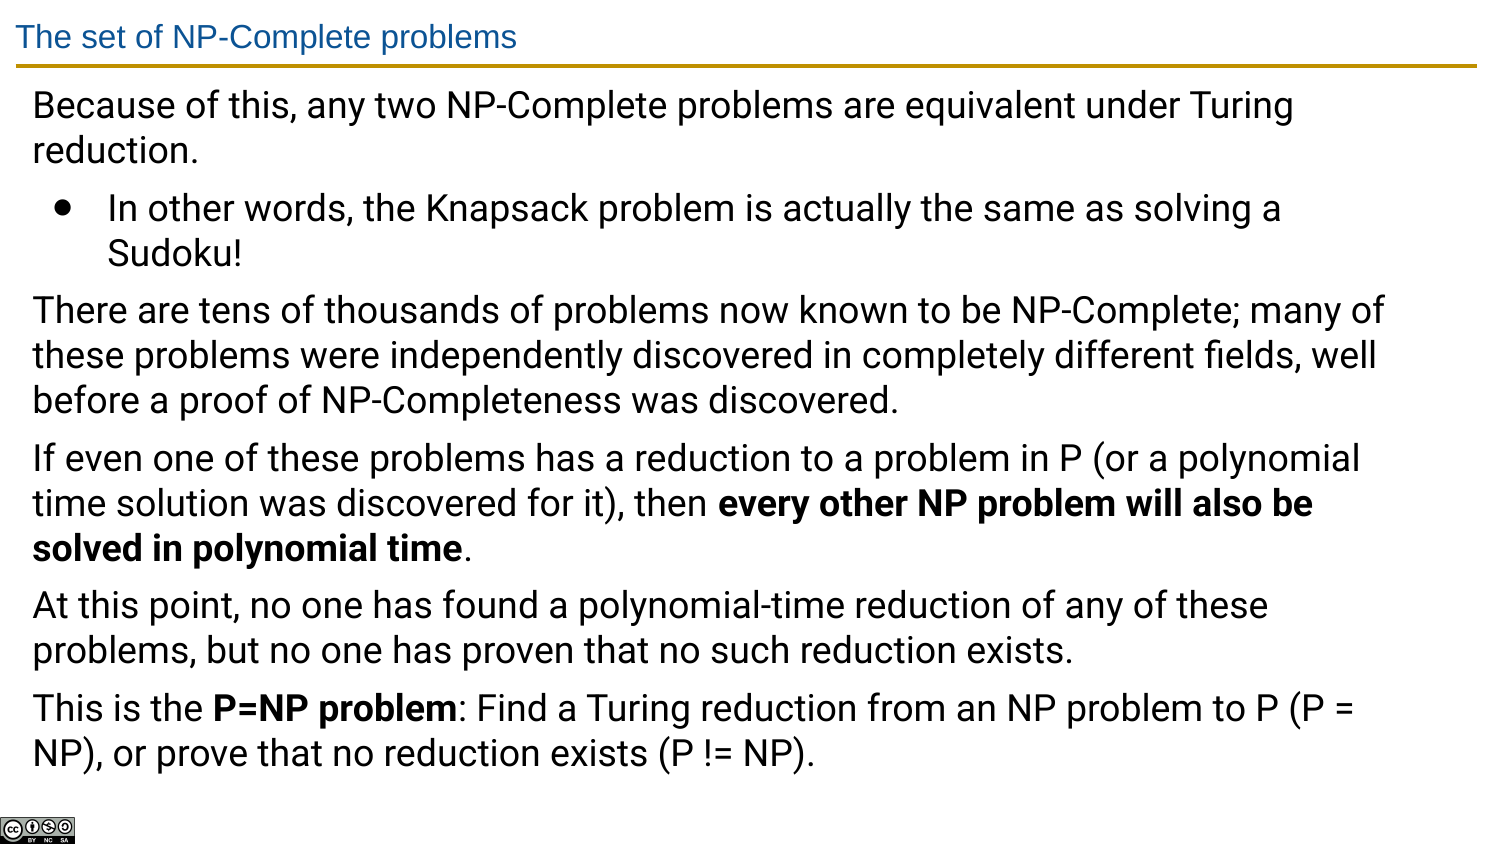

# The set of NP-Complete problems
Because of this, any two NP-Complete problems are equivalent under Turing reduction.
In other words, the Knapsack problem is actually the same as solving a Sudoku!
There are tens of thousands of problems now known to be NP-Complete; many of these problems were independently discovered in completely different fields, well before a proof of NP-Completeness was discovered.
If even one of these problems has a reduction to a problem in P (or a polynomial time solution was discovered for it), then every other NP problem will also be solved in polynomial time.
At this point, no one has found a polynomial-time reduction of any of these problems, but no one has proven that no such reduction exists.
This is the P=NP problem: Find a Turing reduction from an NP problem to P (P = NP), or prove that no reduction exists (P != NP).